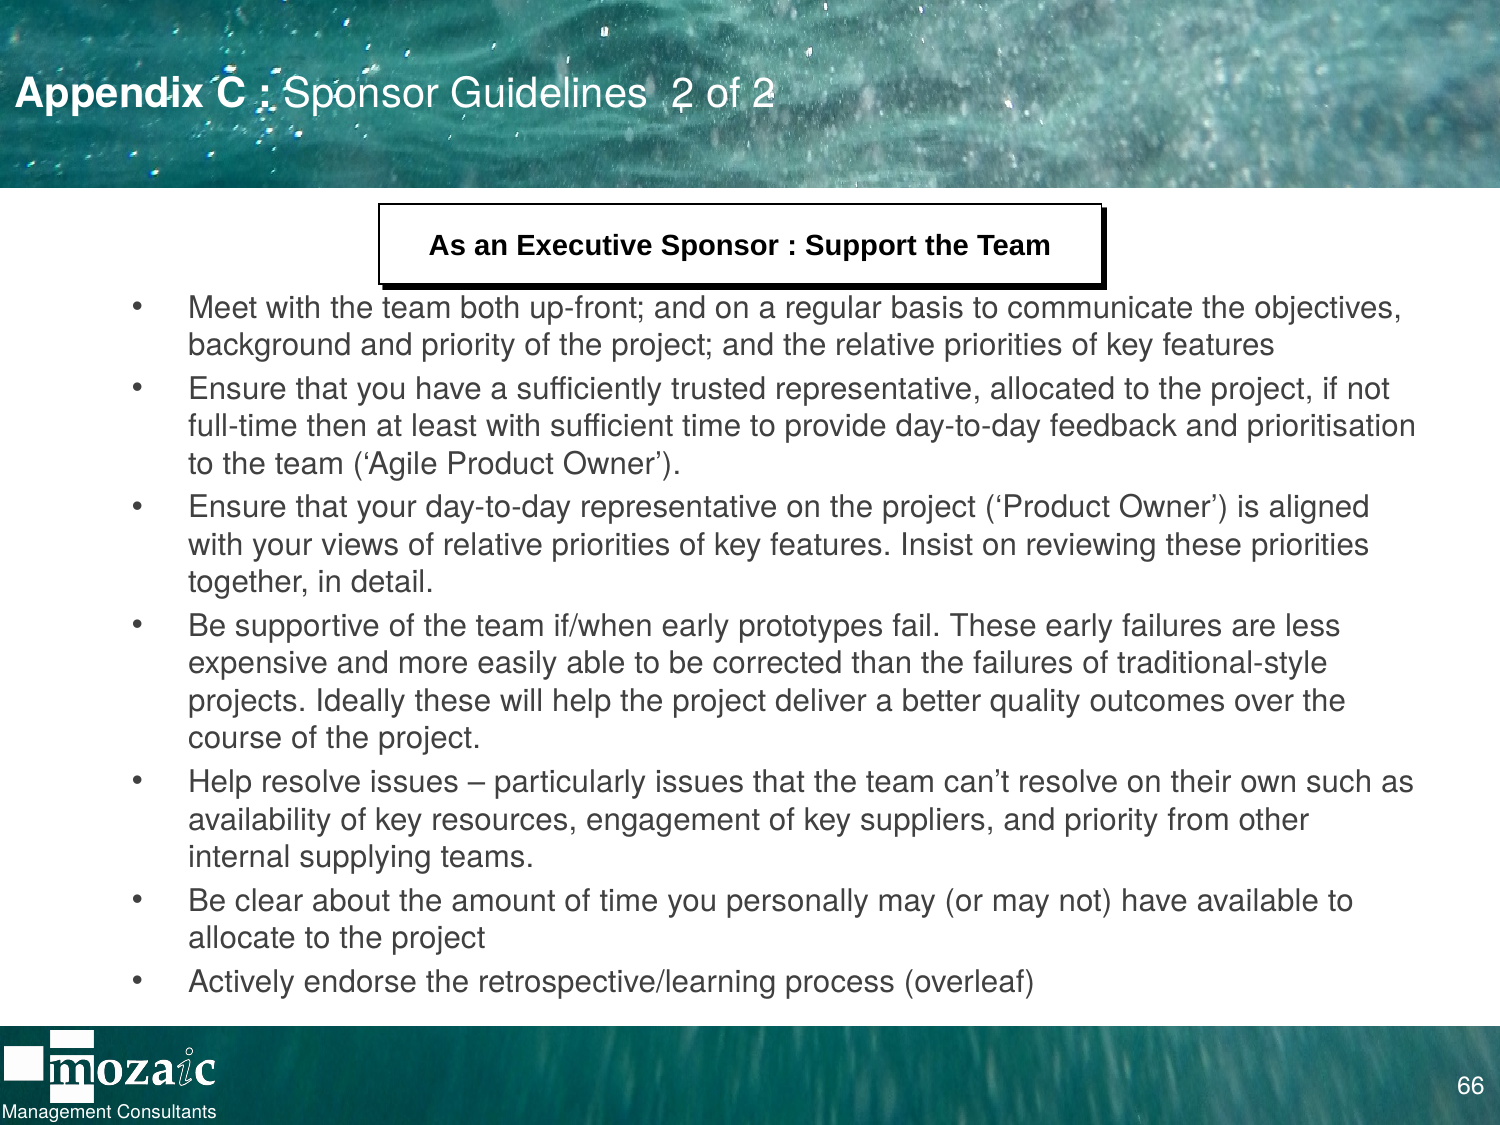

# Appendix C : Sponsor Guidelines  2 of 2
As an Executive Sponsor : Support the Team
Meet with the team both up-front; and on a regular basis to communicate the objectives, background and priority of the project; and the relative priorities of key features
Ensure that you have a sufficiently trusted representative, allocated to the project, if not full-time then at least with sufficient time to provide day-to-day feedback and prioritisation to the team (‘Agile Product Owner’).
Ensure that your day-to-day representative on the project (‘Product Owner’) is aligned with your views of relative priorities of key features. Insist on reviewing these priorities together, in detail.
Be supportive of the team if/when early prototypes fail. These early failures are less expensive and more easily able to be corrected than the failures of traditional-style projects. Ideally these will help the project deliver a better quality outcomes over the course of the project.
Help resolve issues – particularly issues that the team can’t resolve on their own such as availability of key resources, engagement of key suppliers, and priority from other internal supplying teams.
Be clear about the amount of time you personally may (or may not) have available to allocate to the project
Actively endorse the retrospective/learning process (overleaf)
66